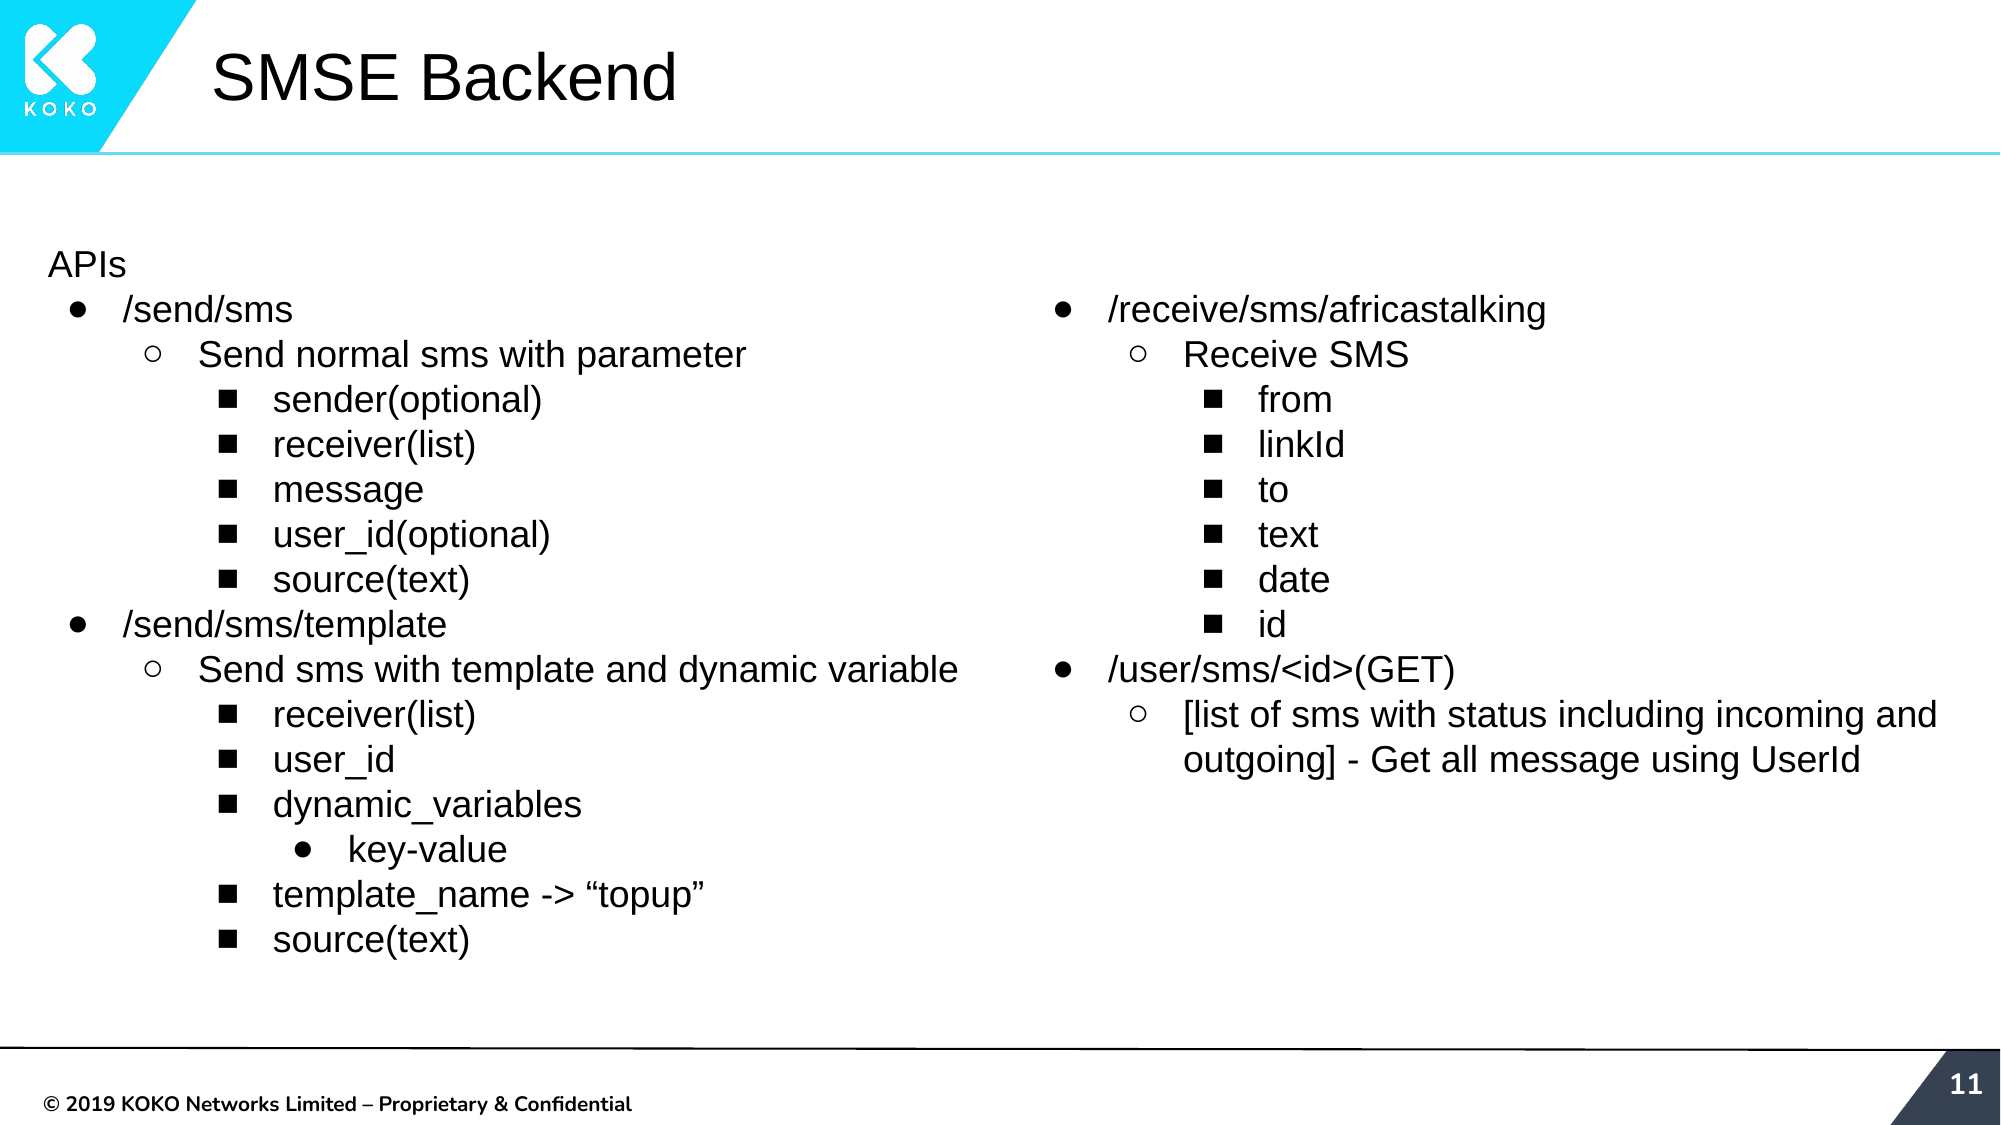

# SMSE Backend
APIs
/send/sms
Send normal sms with parameter
sender(optional)
receiver(list)
message
user_id(optional)
source(text)
/send/sms/template
Send sms with template and dynamic variable
receiver(list)
user_id
dynamic_variables
key-value
template_name -> “topup”
source(text)

/receive/sms/africastalking
Receive SMS
from
linkId
to
text
date
id
/user/sms/<id>(GET)
[list of sms with status including incoming and outgoing] - Get all message using UserId

11